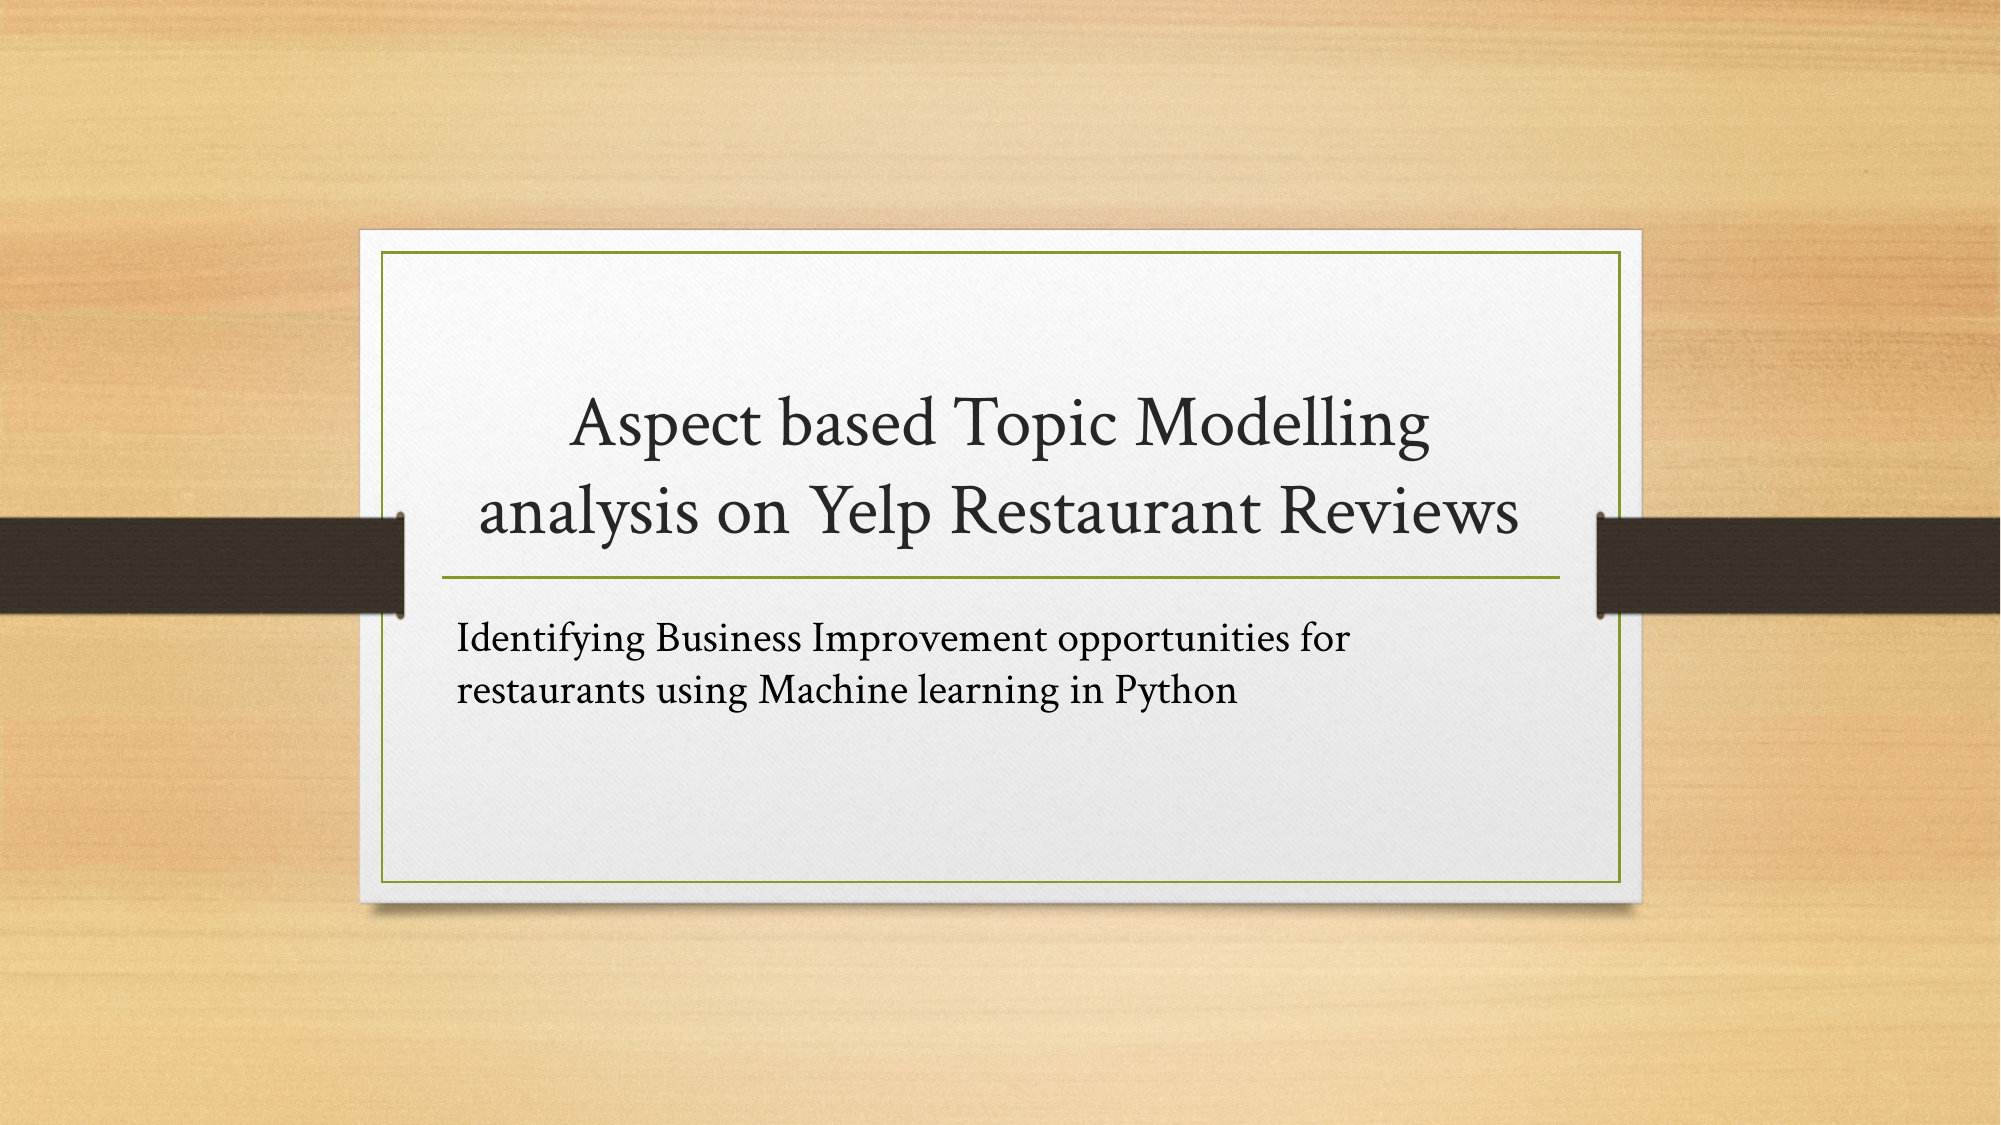

# Aspect based Topic Modelling analysis on Yelp Restaurant Reviews

Identifying Business Improvement opportunities for restaurants using Machine learning in Python